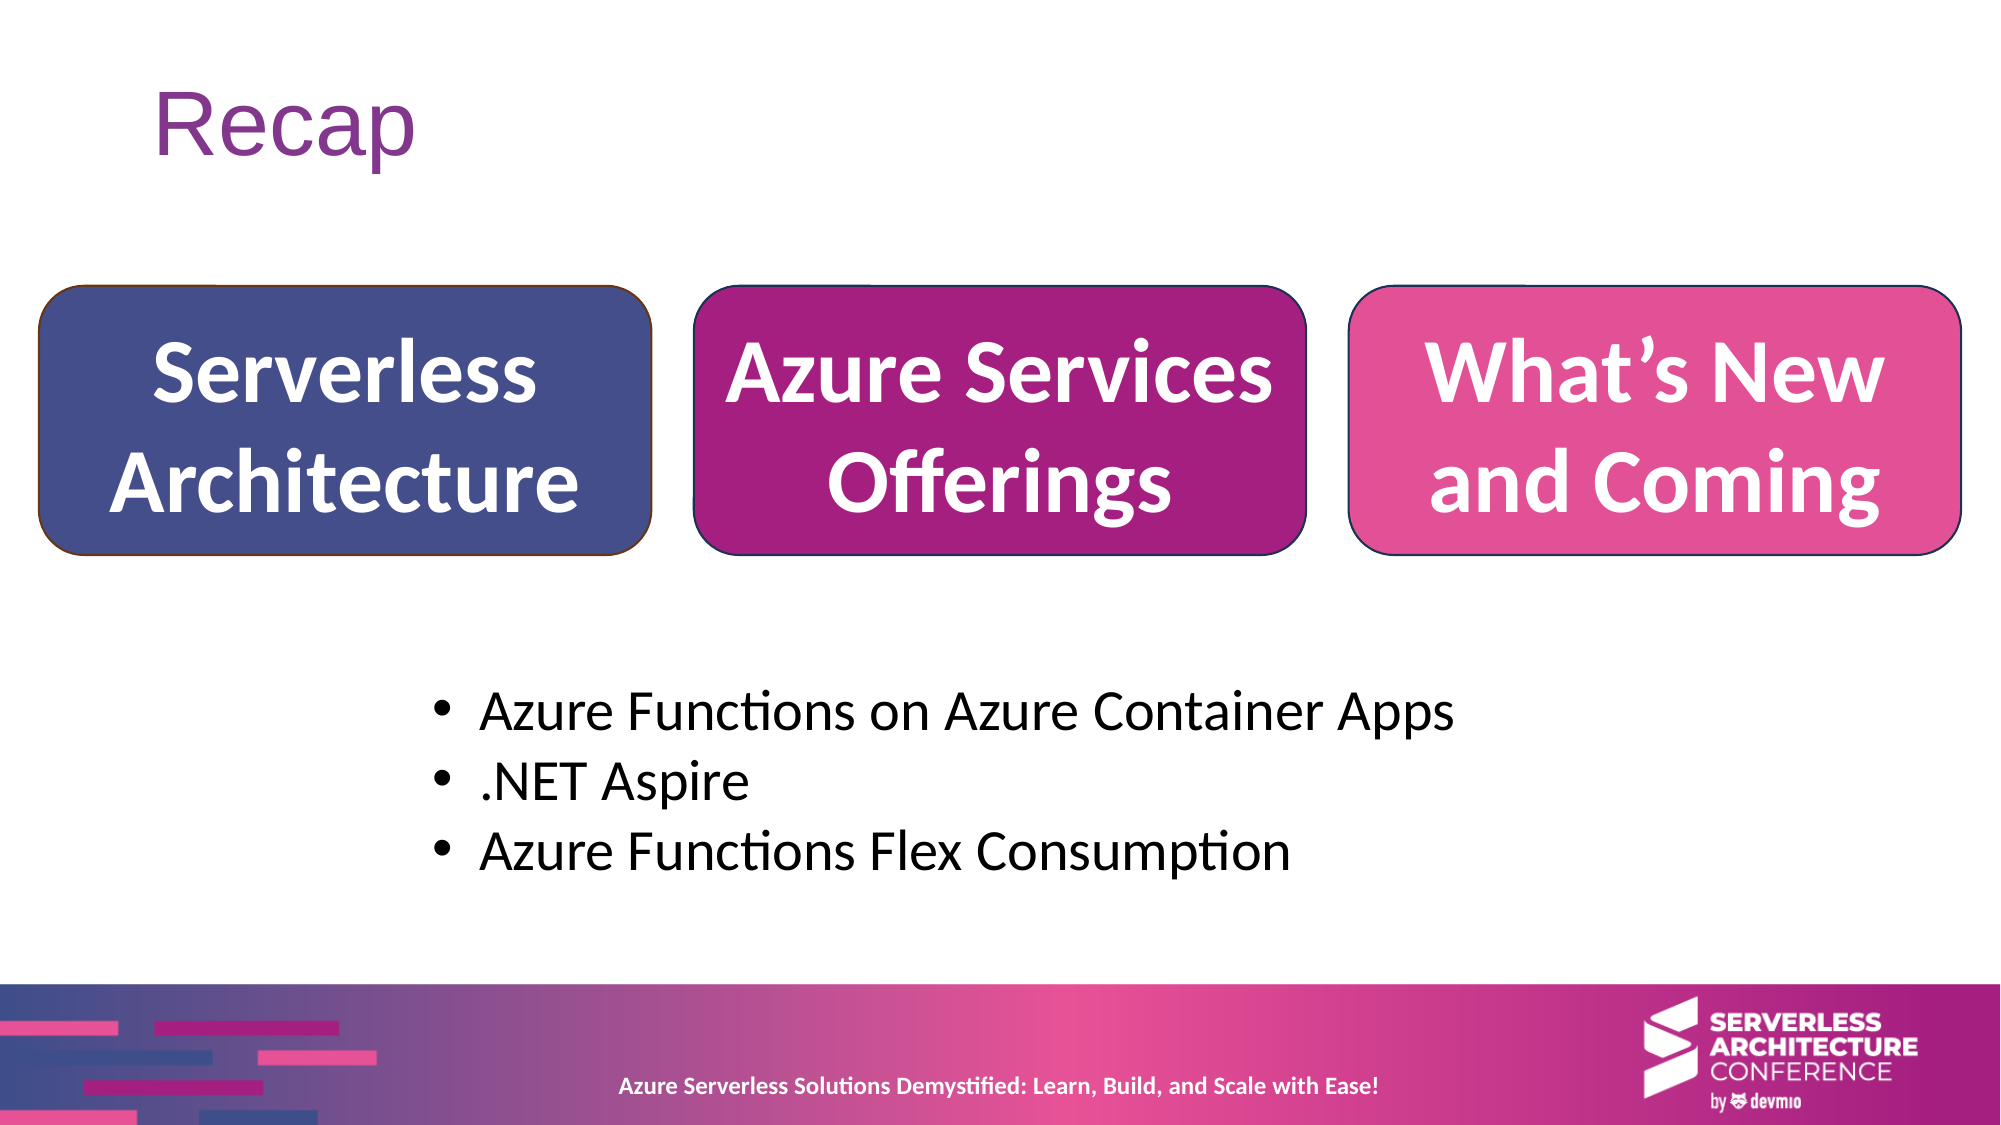

# Recap
Serverless Architecture
Azure Services Offerings
What’s New and Coming
Azure Functions on Azure Container Apps
.NET Aspire
Azure Functions Flex Consumption